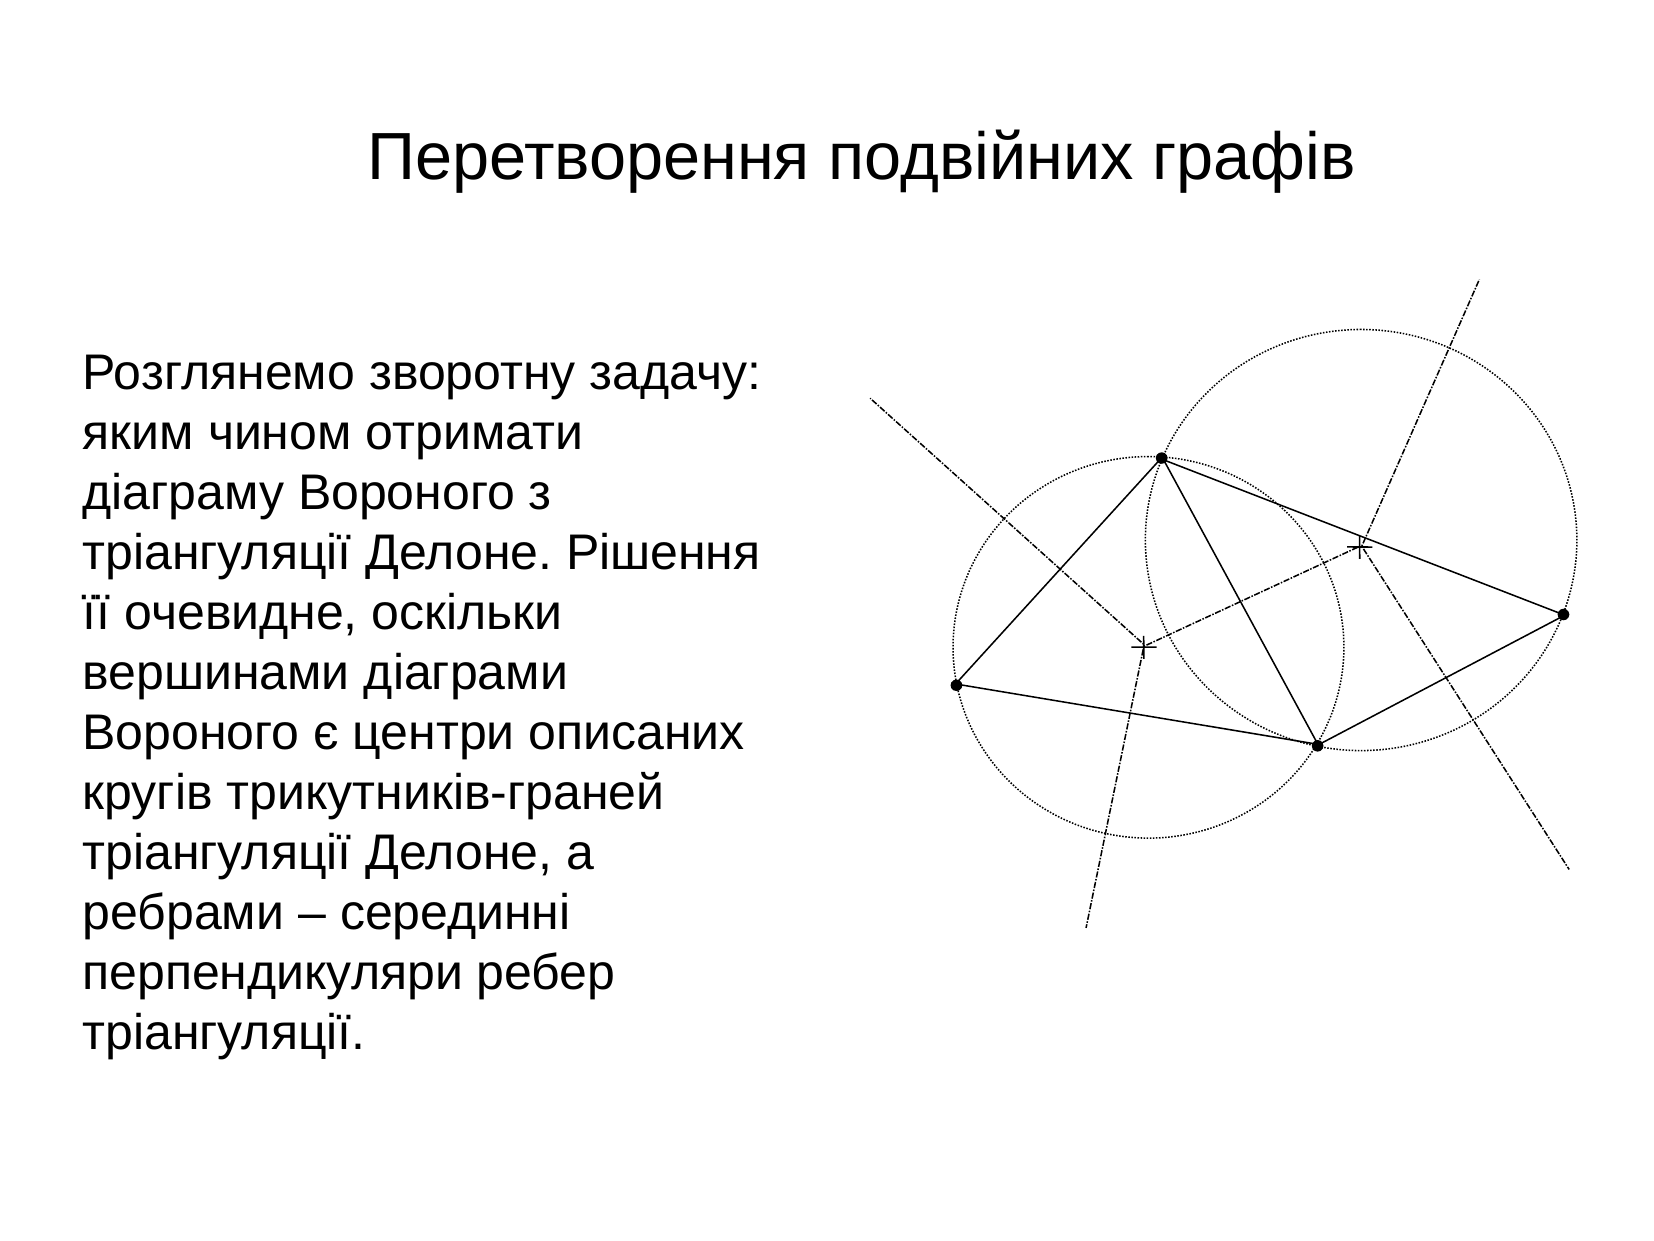

Перетворення подвійних графів

Розглянемо зворотну задачу: яким чином отримати діаграму Вороного з тріангуляції Делоне. Рішення її очевидне, оскільки вершинами діаграми Вороного є центри описаних кругів трикутників-граней тріангуляції Делоне, а ребрами – серединні перпендикуляри ребер тріангуляції.